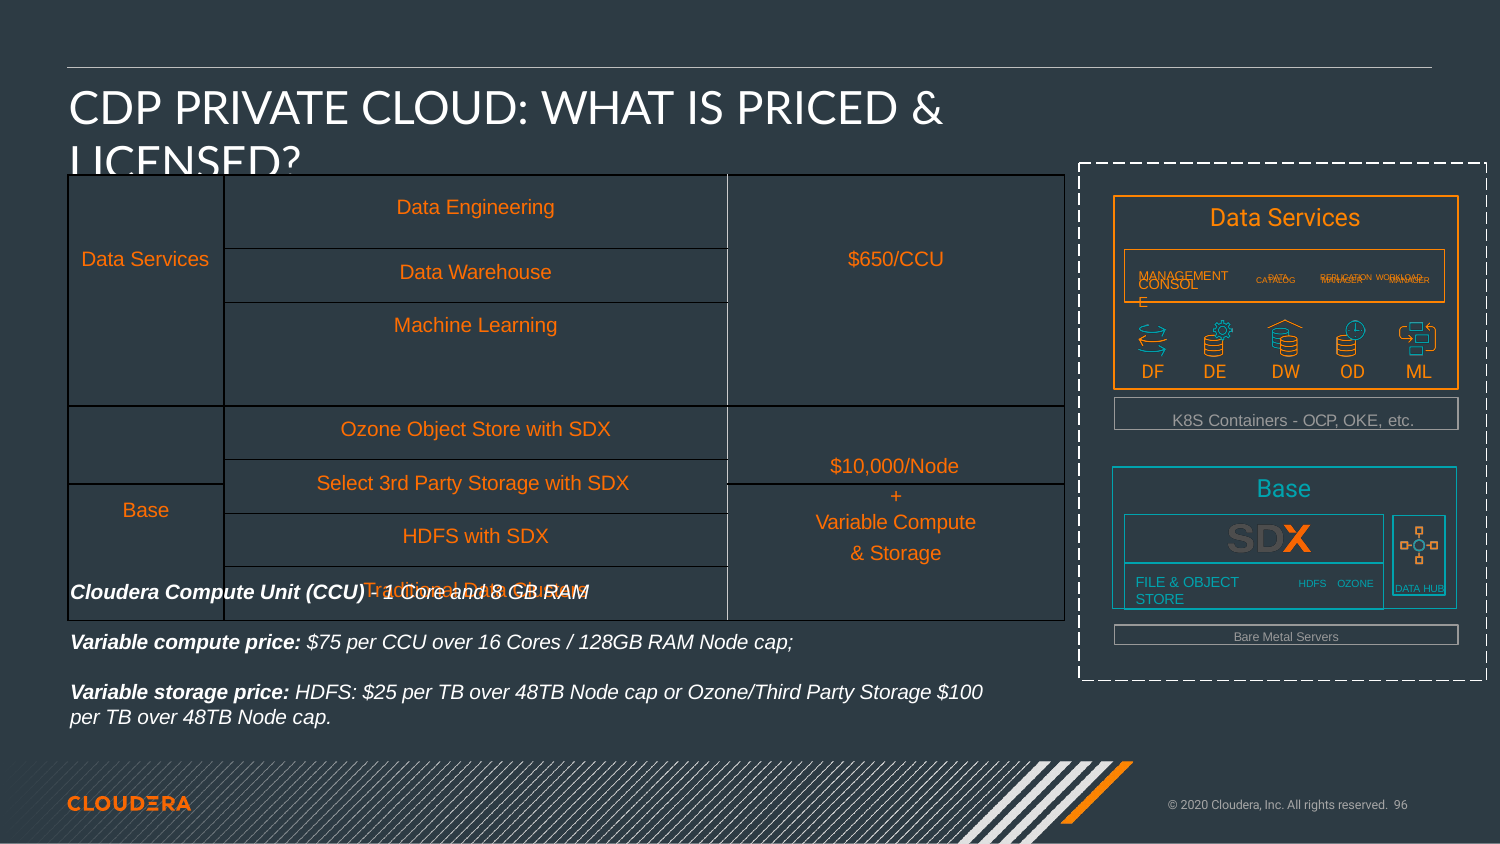

# CDP PRIVATE CLOUD: WHAT IS PRICED & LICENSED?

| Data Services | Data Engineering | $650/CCU |
| --- | --- | --- |
|  | Data Warehouse |  |
|  | Machine Learning |  |
|  | Ozone Object Store with SDX | $10,000/Node |
|  | Select 3rd Party Storage with SDX |  |
| Base |  | + Variable Compute |
|  | HDFS with SDX |  |
|  |  | & Storage |
|  | Traditional Data Clusters |  |
Data Services

MANAGEMENT	DATA	REPLICATION WORKLOAD
CONSOLE
CATALOG	MANAGER	MANAGER

DF	DE	DW	OD	ML
K8S Containers - OCP, OKE, etc.

Base
|  |  |  |  |
| --- | --- | --- | --- |
| FILE & OBJECT STORE | HDFS |  | OZONE |

DATA HUB
Cloudera Compute Unit (CCU) - 1 Core and 8 GB RAM
Bare Metal Servers
Variable compute price: $75 per CCU over 16 Cores / 128GB RAM Node cap;
Variable storage price: HDFS: $25 per TB over 48TB Node cap or Ozone/Third Party Storage $100  per TB over 48TB Node cap.

© 2020 Cloudera, Inc. All rights reserved. 96